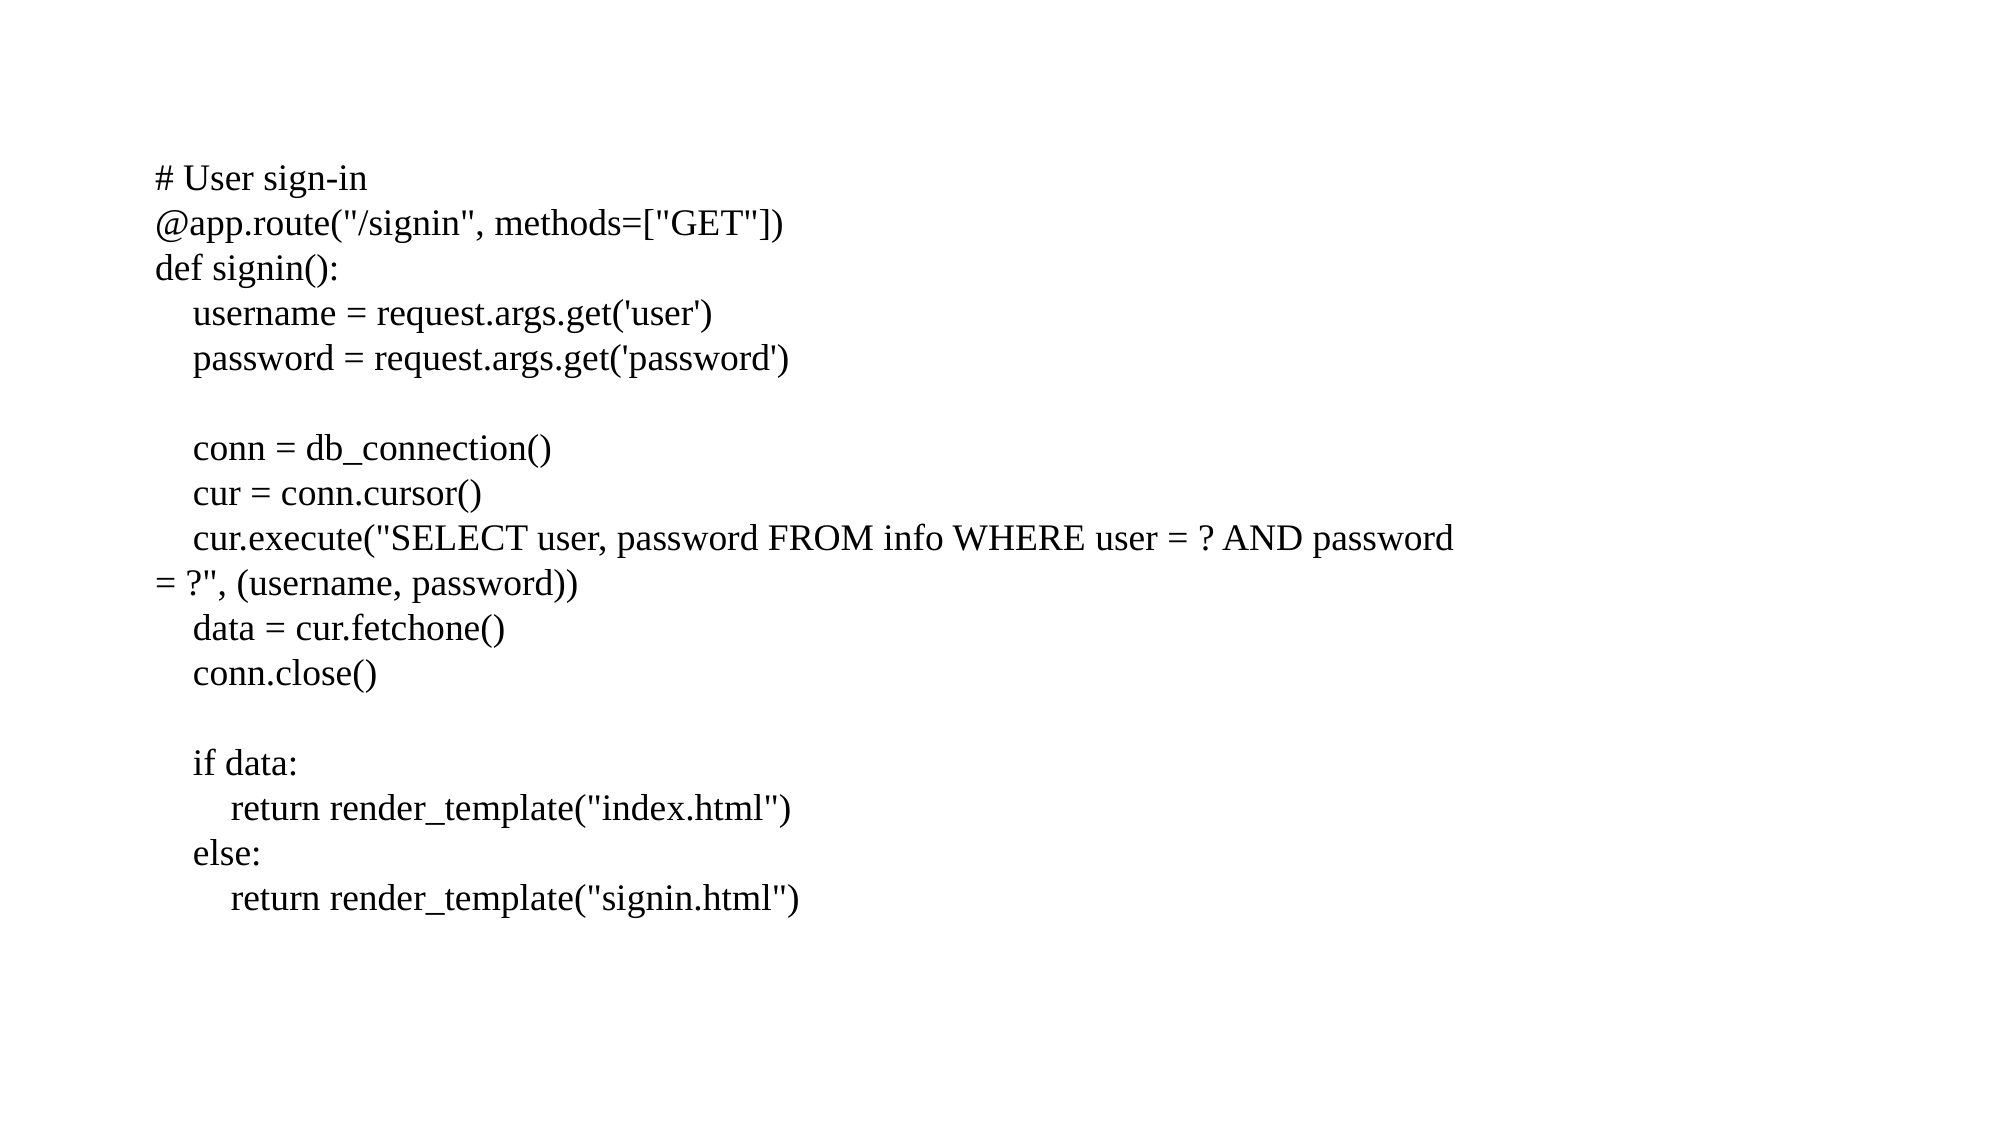

# User sign-in
@app.route("/signin", methods=["GET"])
def signin():
    username = request.args.get('user')
    password = request.args.get('password')

    conn = db_connection()
    cur = conn.cursor()
    cur.execute("SELECT user, password FROM info WHERE user = ? AND password = ?", (username, password))
    data = cur.fetchone()
    conn.close()

    if data:
        return render_template("index.html")
    else:
        return render_template("signin.html")